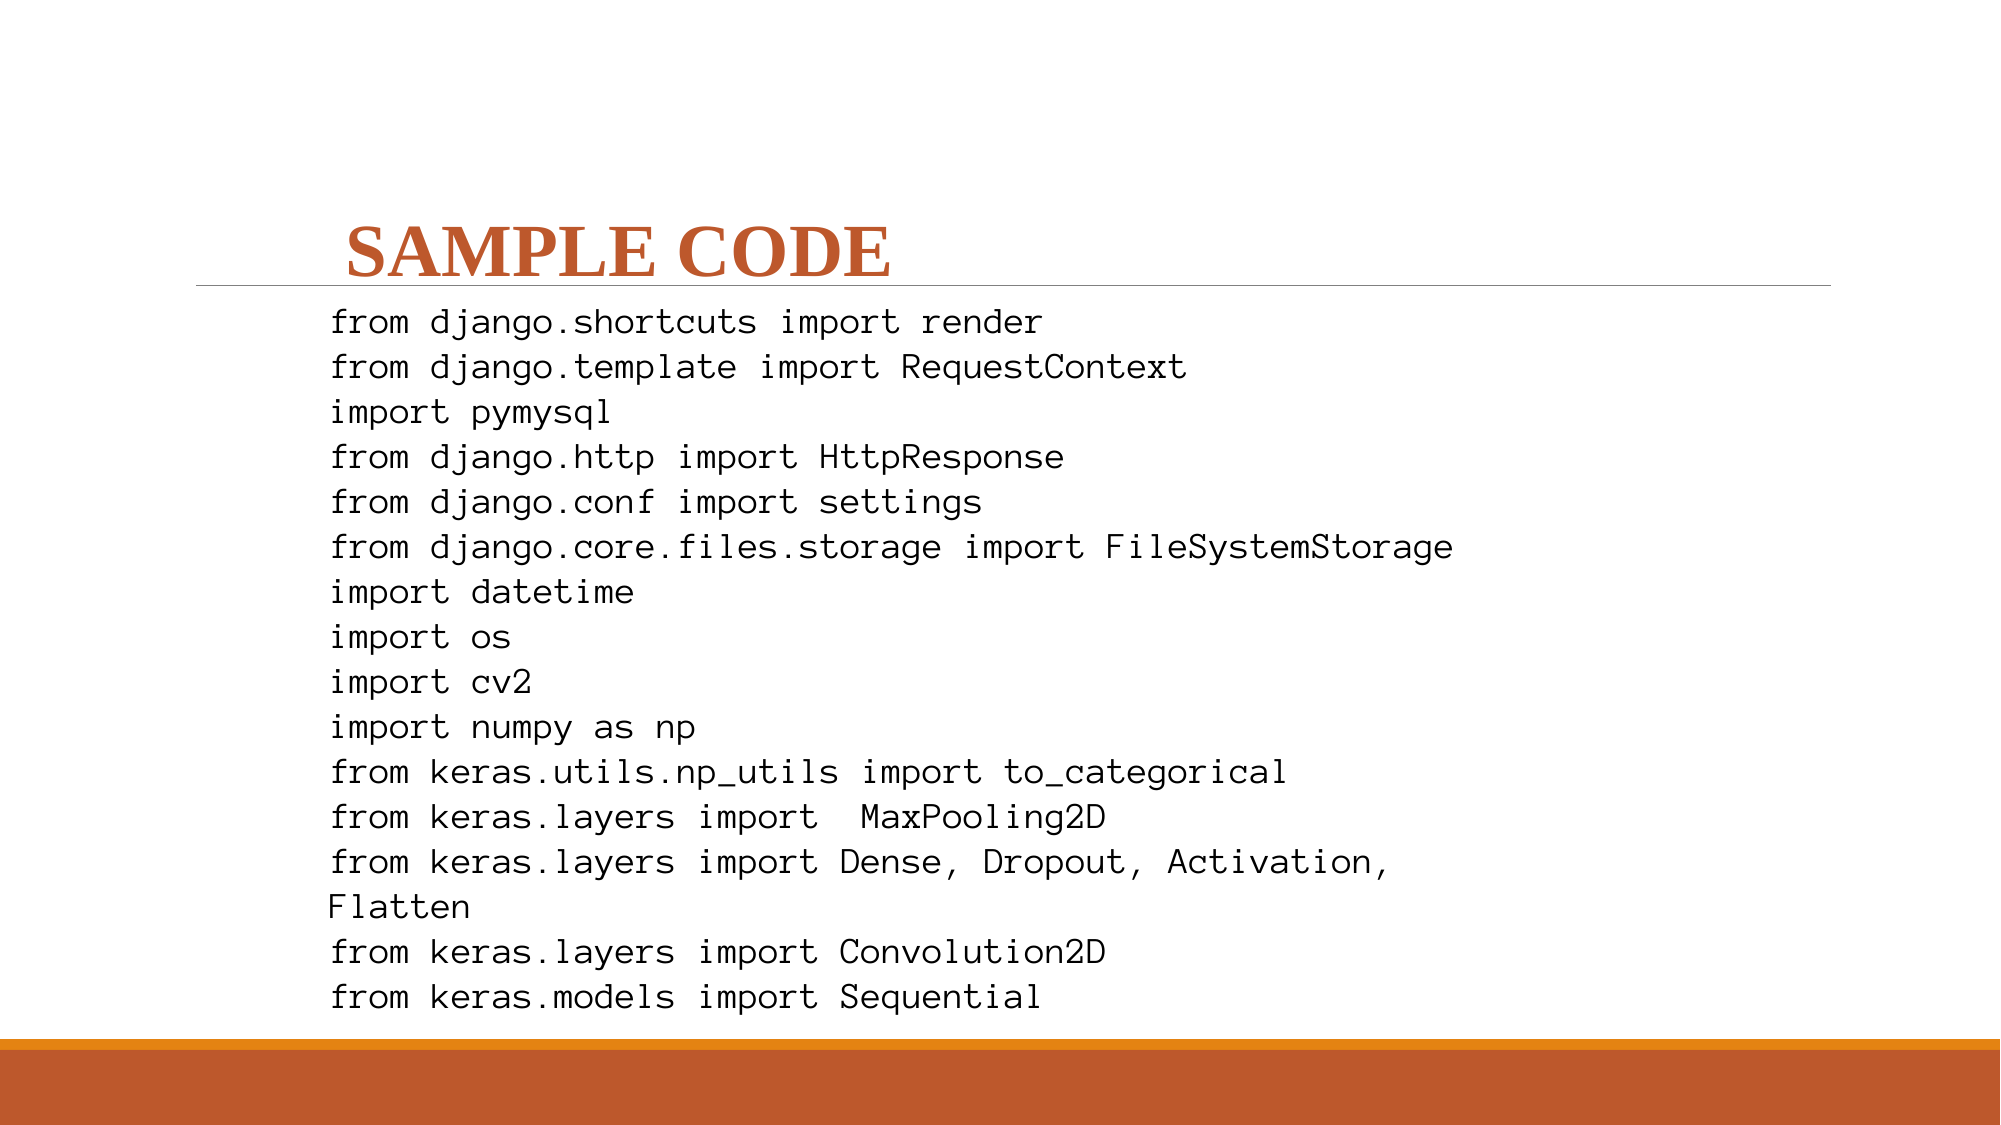

SAMPLE CODE

from django.shortcuts import render
from django.template import RequestContext
import pymysql
from django.http import HttpResponse
from django.conf import settings
from django.core.files.storage import FileSystemStorage
import datetime
import os
import cv2
import numpy as np
from keras.utils.np_utils import to_categorical
from keras.layers import  MaxPooling2D
from keras.layers import Dense, Dropout, Activation, Flatten
from keras.layers import Convolution2D
from keras.models import Sequential